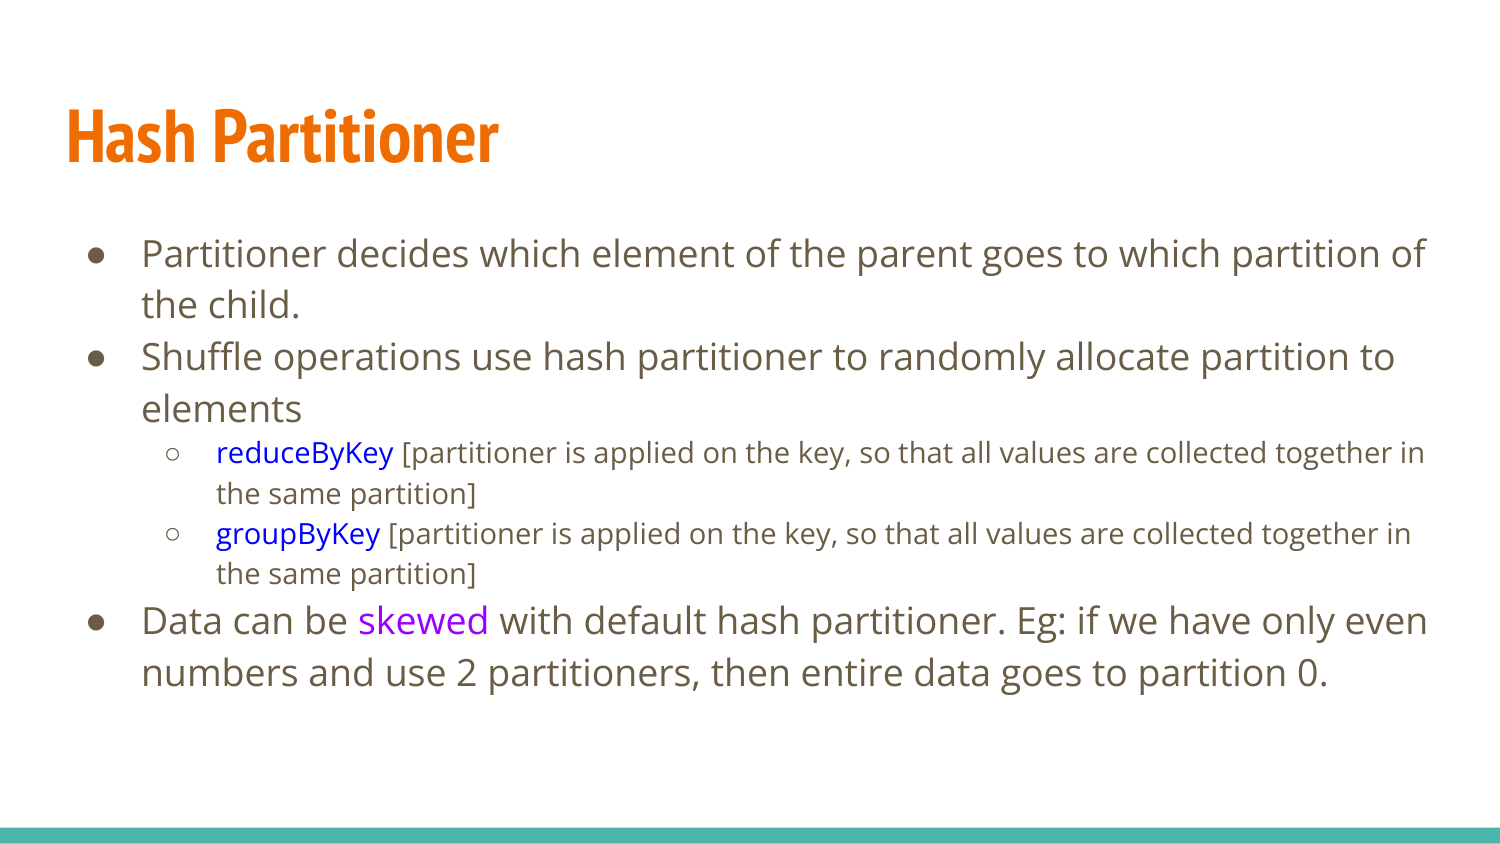

# Hash Partitioner
Partitioner decides which element of the parent goes to which partition of the child.
Shuffle operations use hash partitioner to randomly allocate partition to elements
reduceByKey [partitioner is applied on the key, so that all values are collected together in the same partition]
groupByKey [partitioner is applied on the key, so that all values are collected together in the same partition]
Data can be skewed with default hash partitioner. Eg: if we have only even numbers and use 2 partitioners, then entire data goes to partition 0.